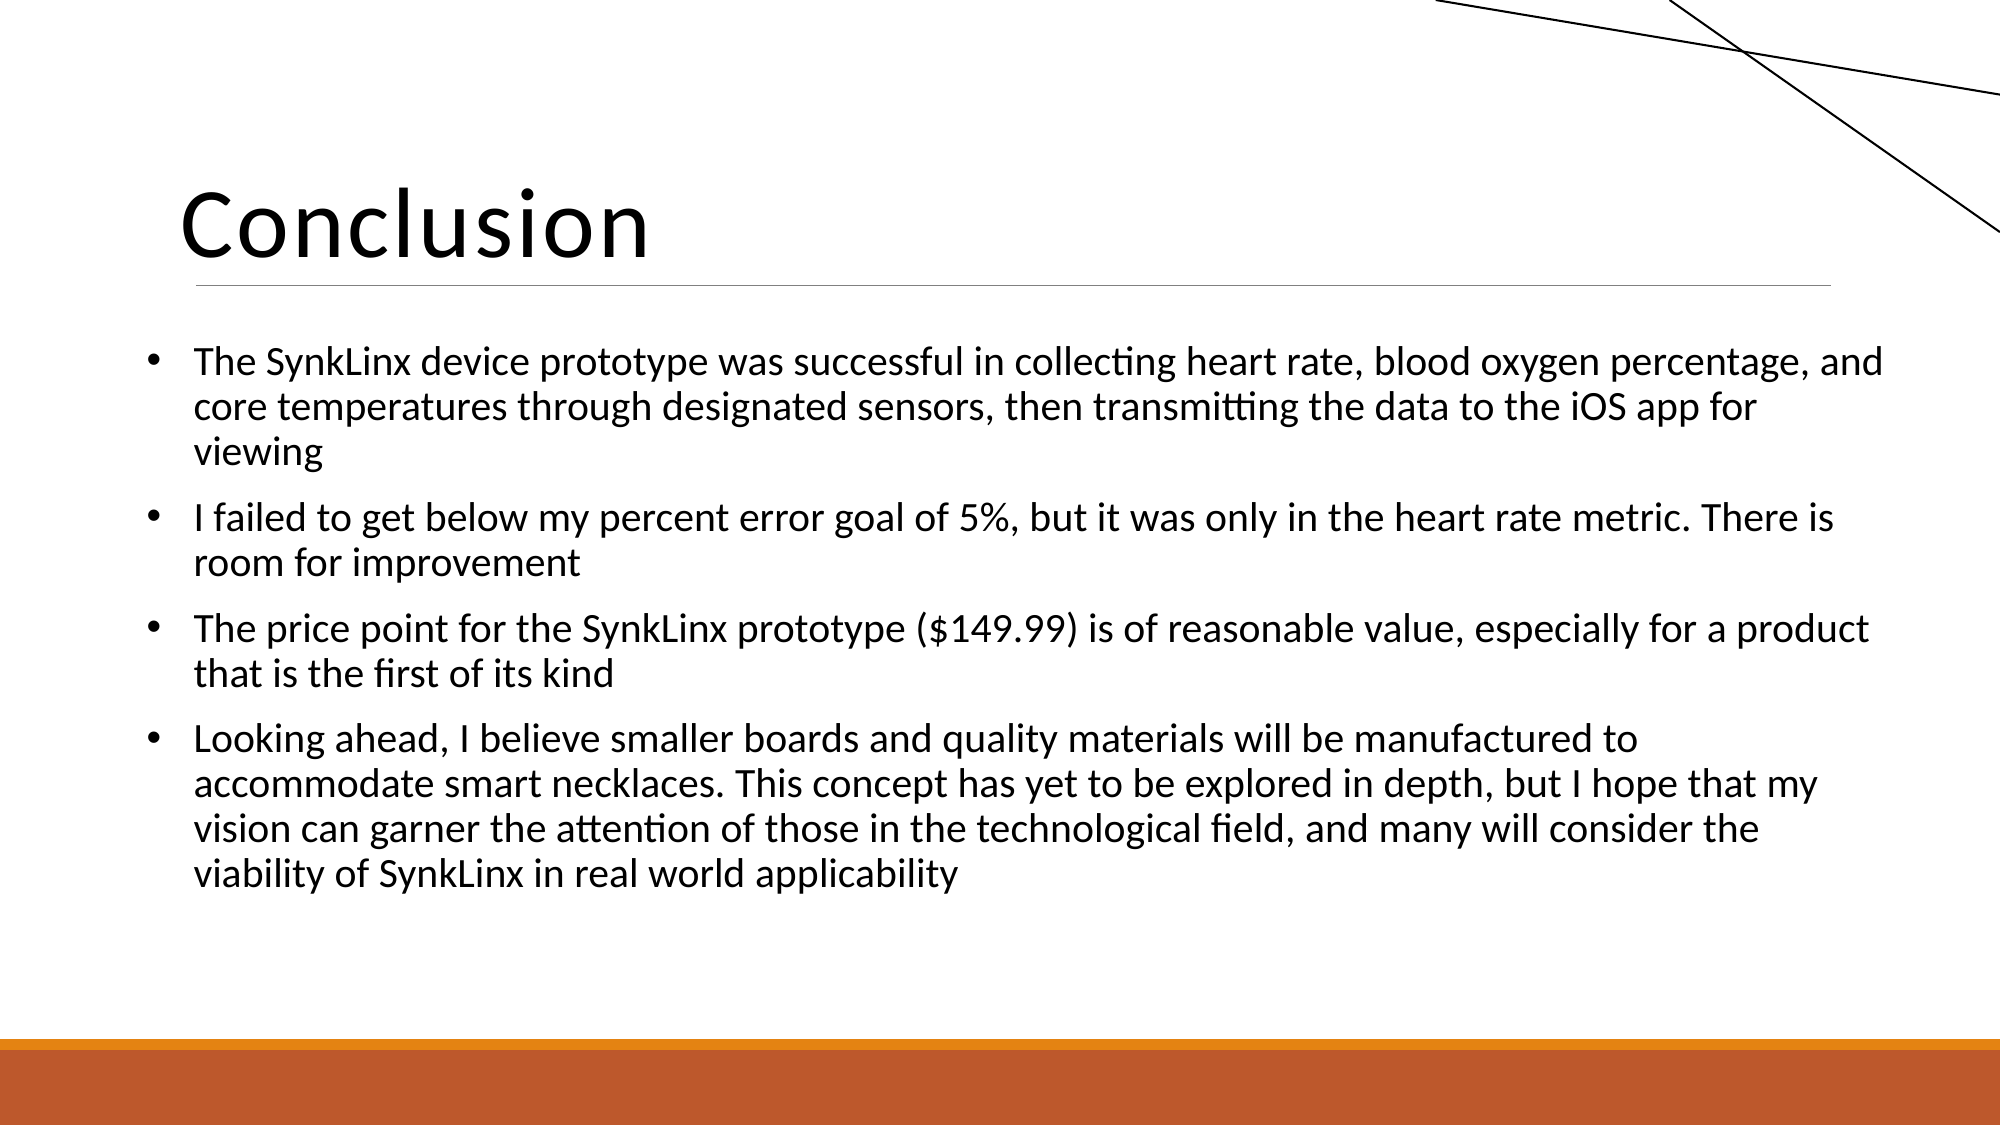

# Conclusion
The SynkLinx device prototype was successful in collecting heart rate, blood oxygen percentage, and core temperatures through designated sensors, then transmitting the data to the iOS app for viewing
I failed to get below my percent error goal of 5%, but it was only in the heart rate metric. There is room for improvement
The price point for the SynkLinx prototype ($149.99) is of reasonable value, especially for a product that is the first of its kind
Looking ahead, I believe smaller boards and quality materials will be manufactured to accommodate smart necklaces. This concept has yet to be explored in depth, but I hope that my vision can garner the attention of those in the technological field, and many will consider the viability of SynkLinx in real world applicability